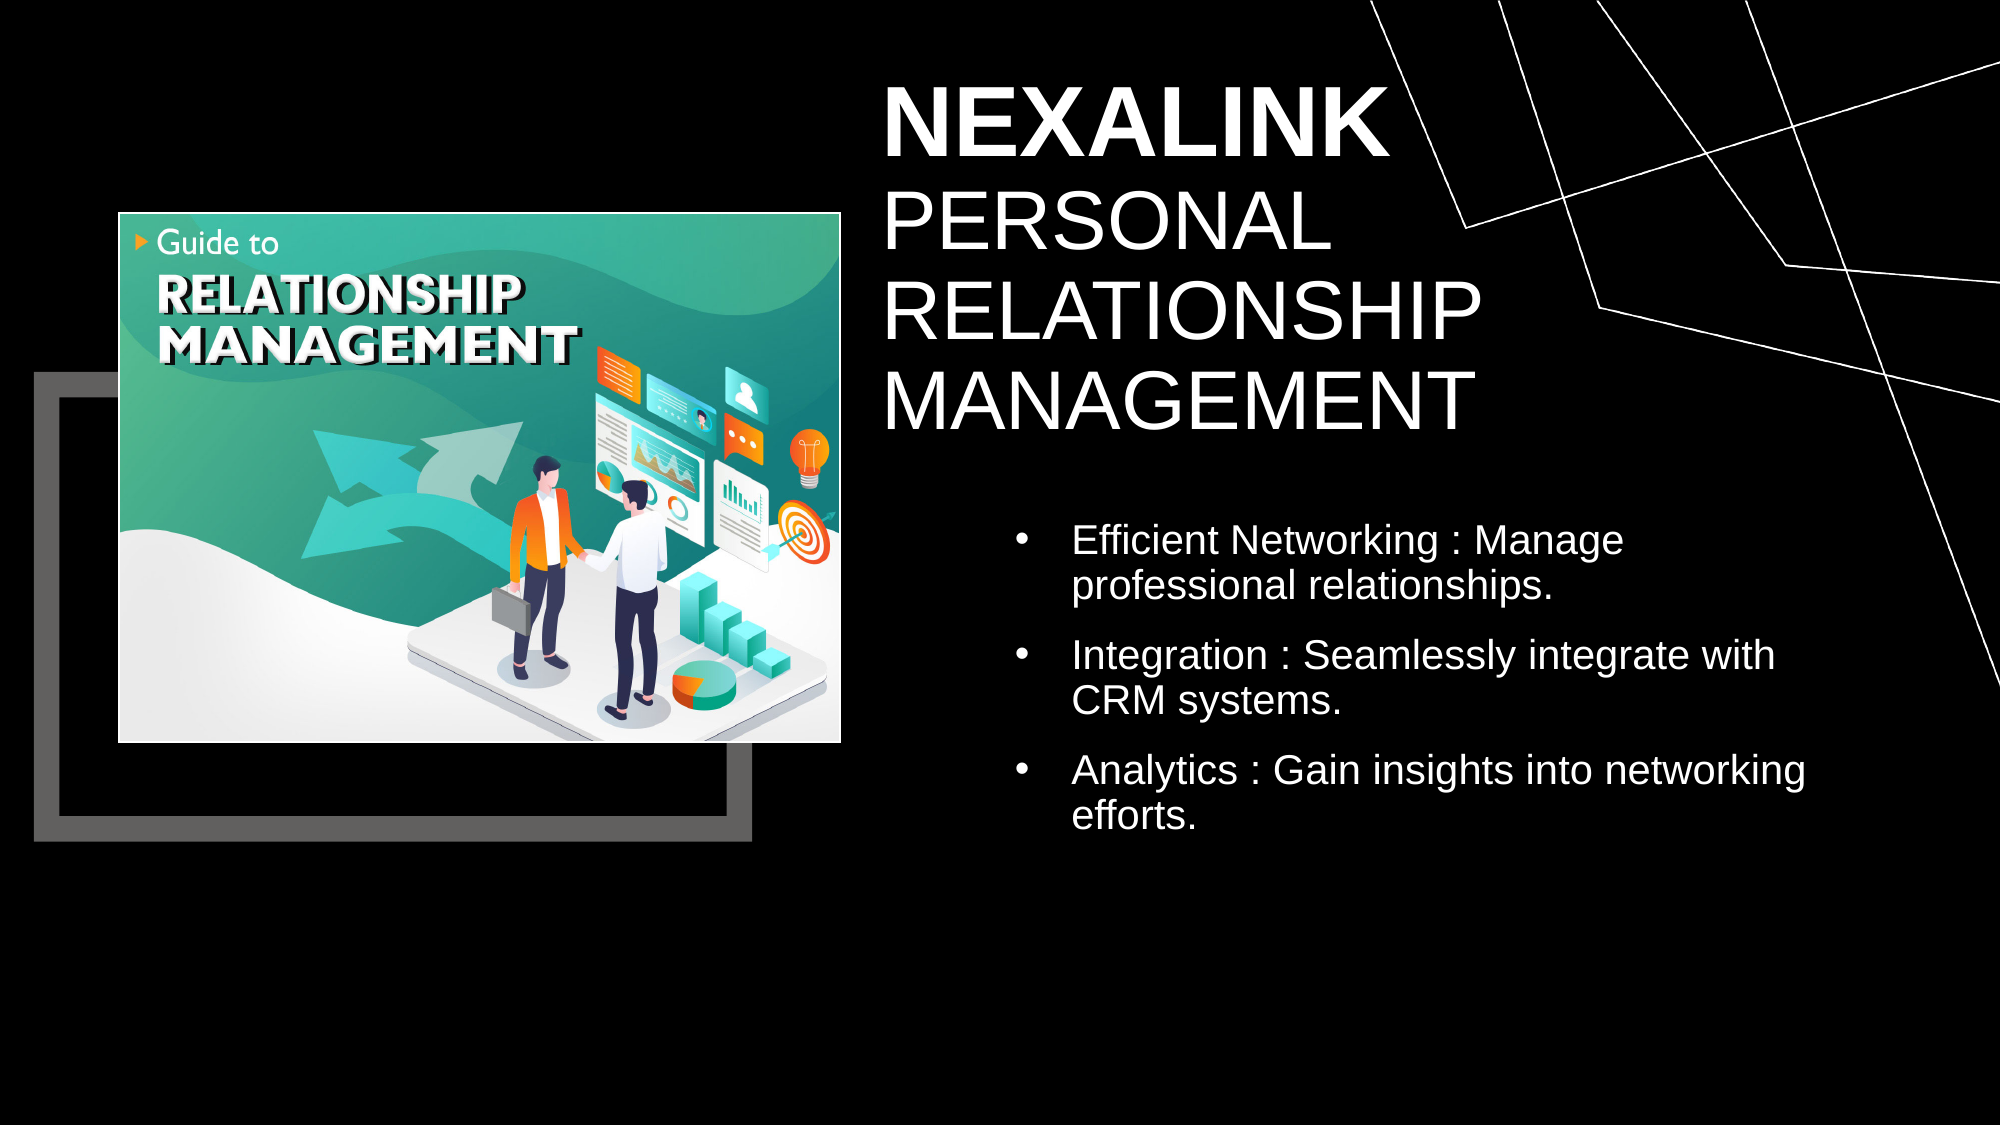

# NexaLink Personal Relationship Management
Efficient Networking : Manage professional relationships.
Integration : Seamlessly integrate with CRM systems.
Analytics : Gain insights into networking efforts.